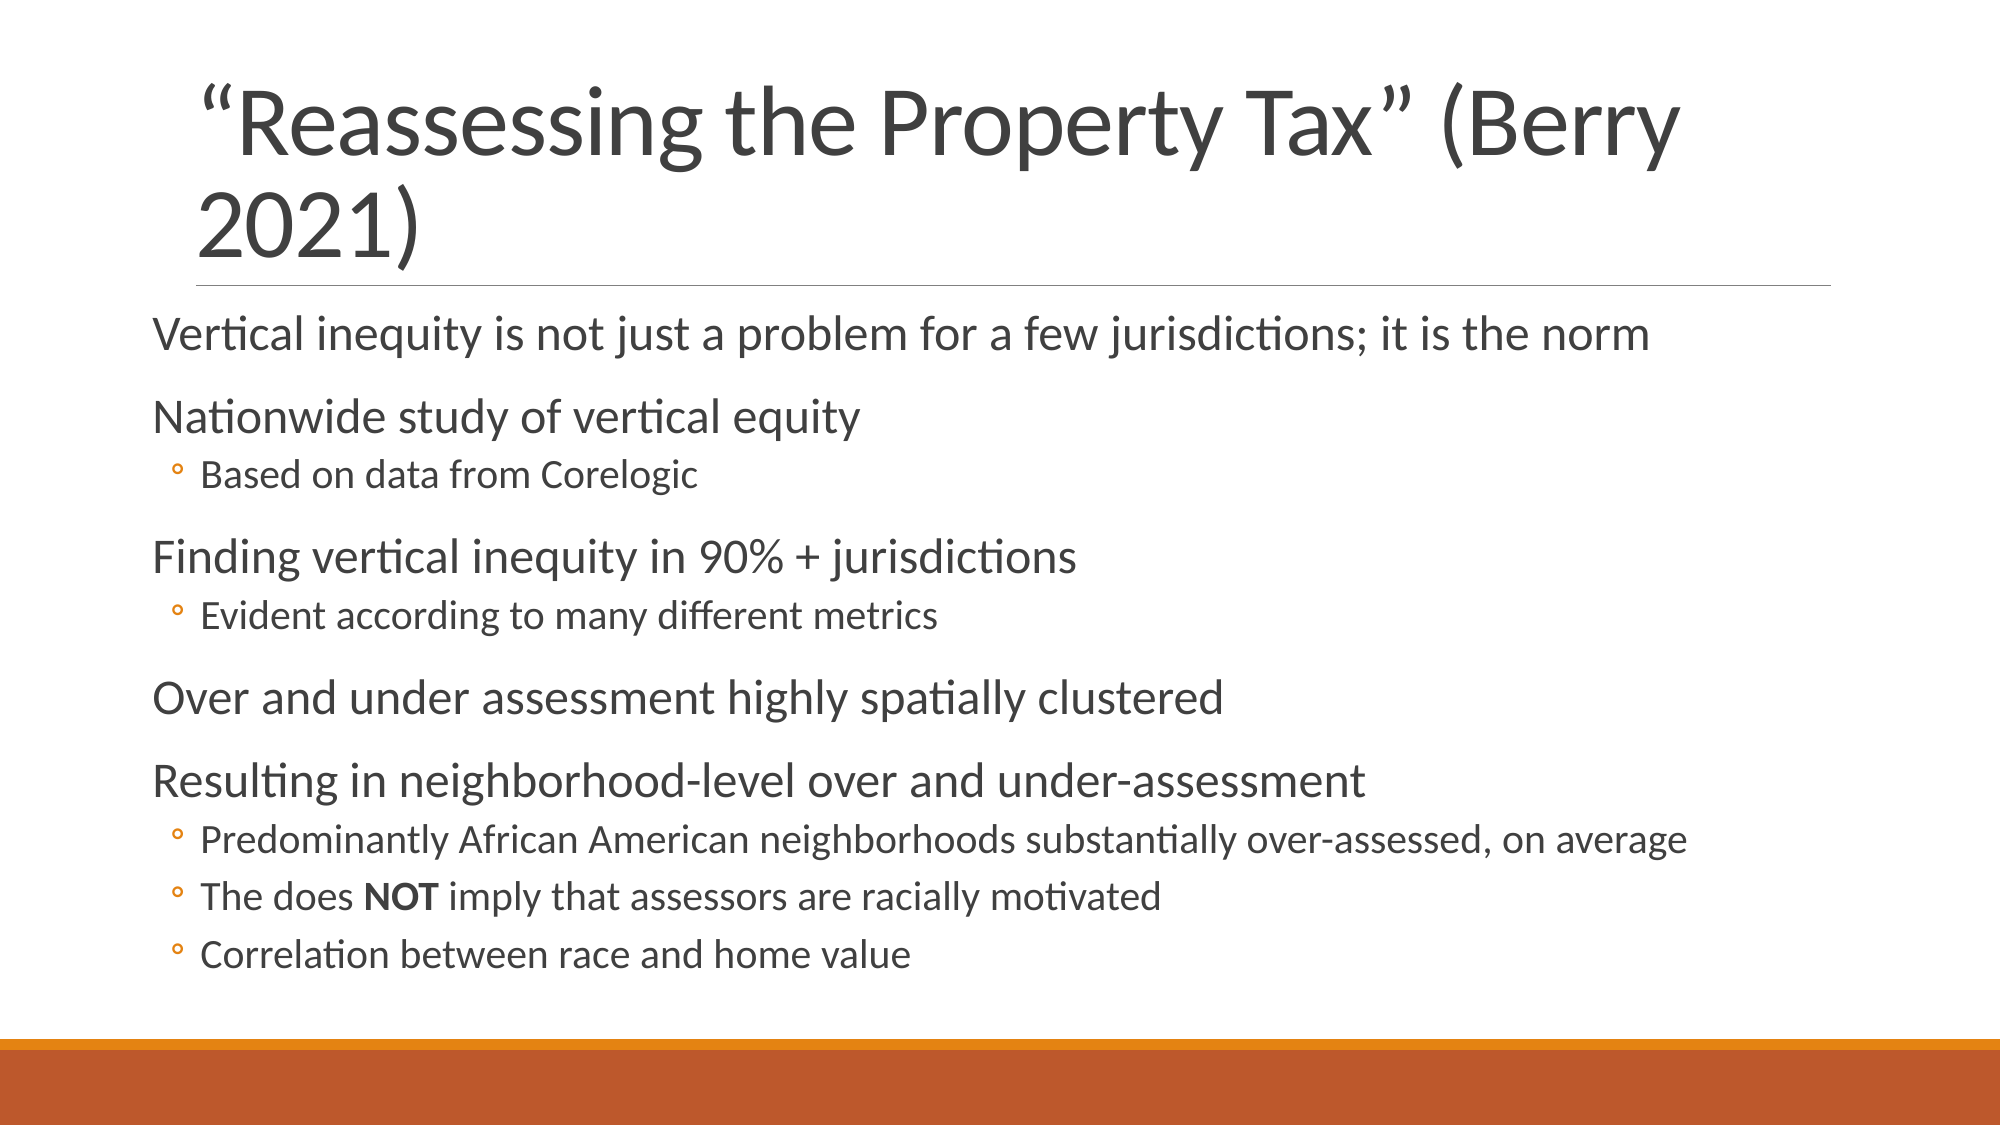

# “Reassessing the Property Tax” (Berry 2021)
Vertical inequity is not just a problem for a few jurisdictions; it is the norm
Nationwide study of vertical equity
Based on data from Corelogic
Finding vertical inequity in 90% + jurisdictions
Evident according to many different metrics
Over and under assessment highly spatially clustered
Resulting in neighborhood-level over and under-assessment
Predominantly African American neighborhoods substantially over-assessed, on average
The does NOT imply that assessors are racially motivated
Correlation between race and home value